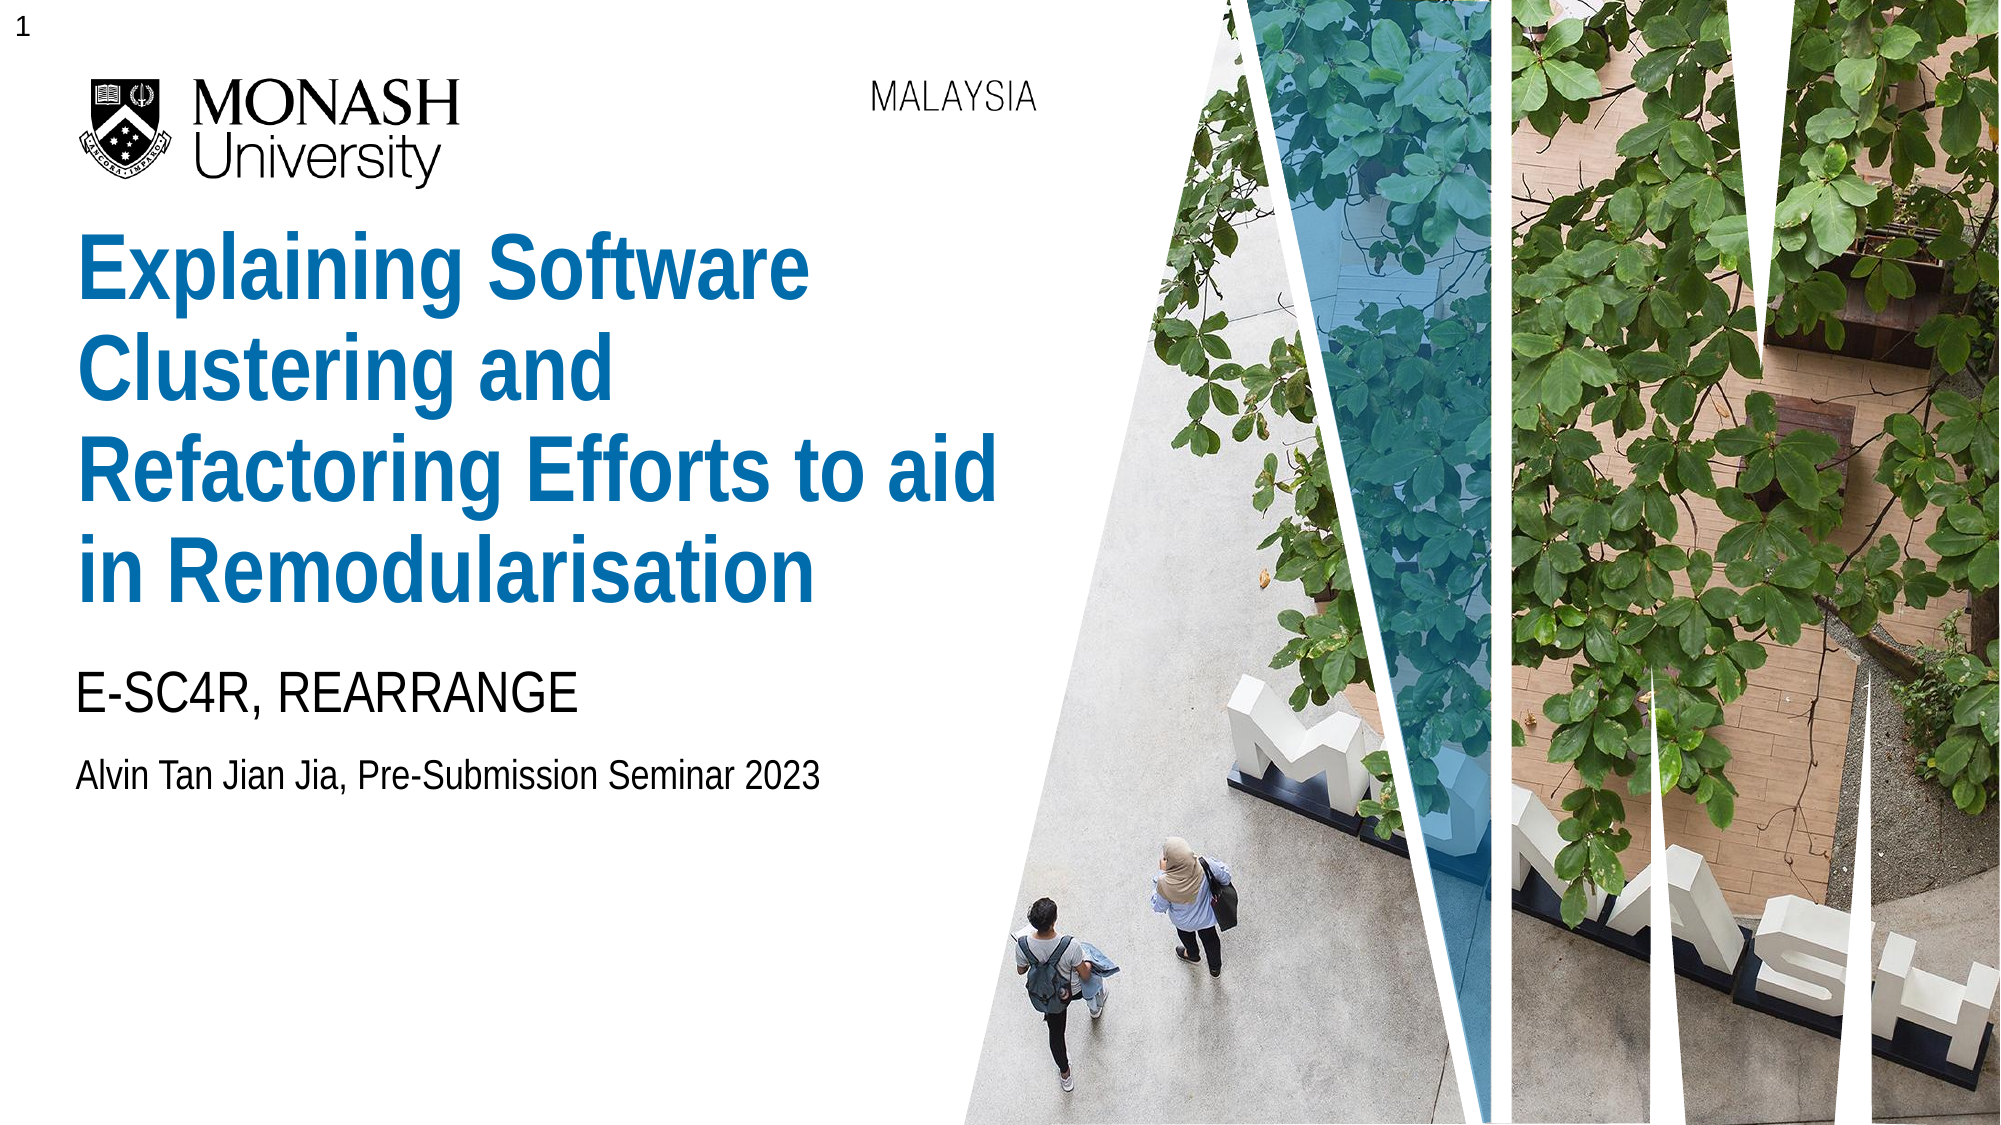

Explaining Software Clustering and Refactoring Efforts to aid in Remodularisation
E-SC4R, REARRANGE
Alvin Tan Jian Jia, Pre-Submission Seminar 2023